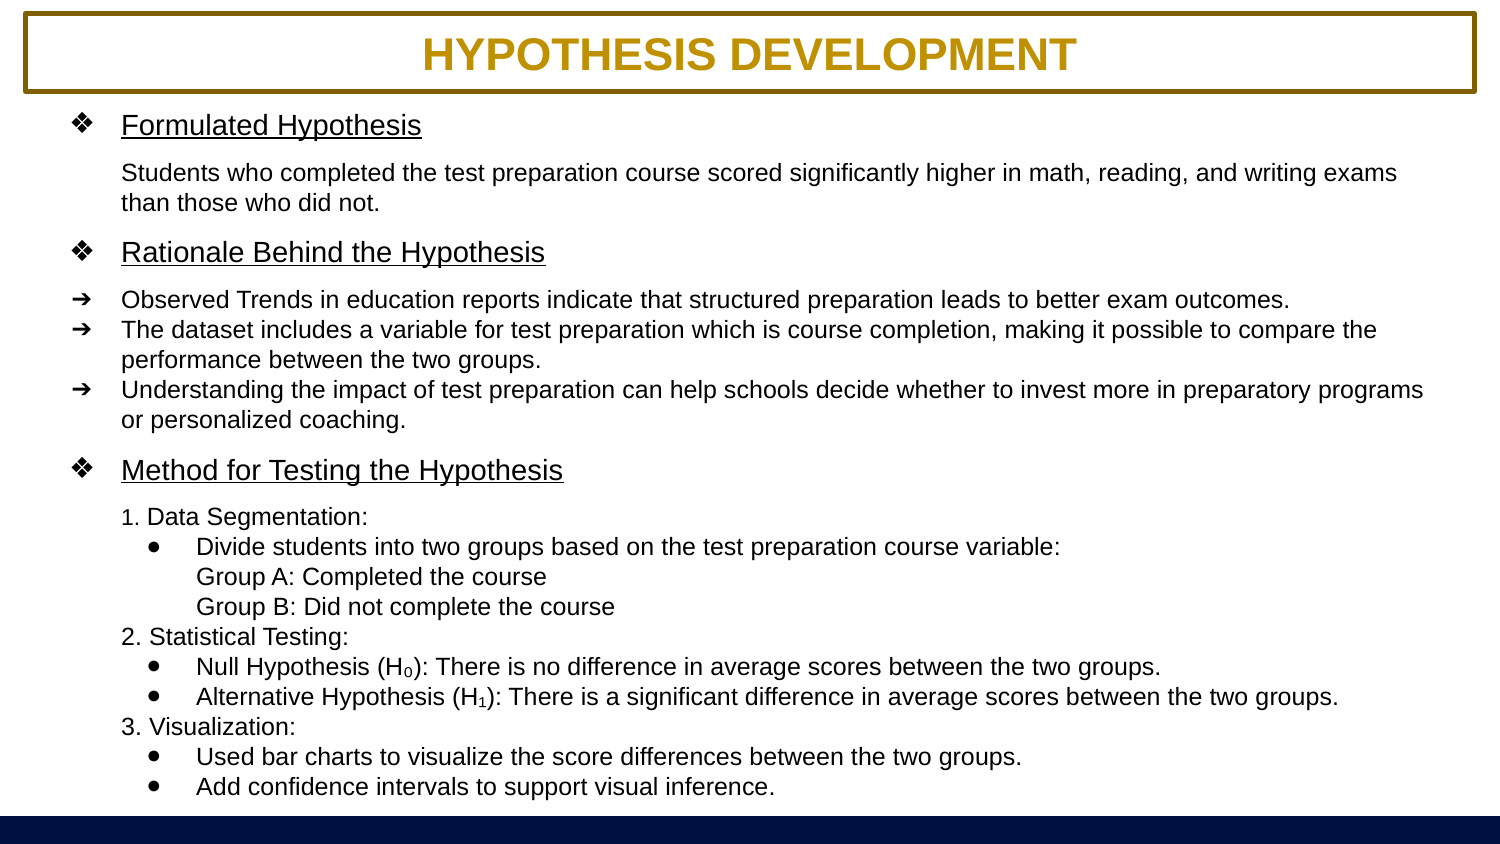

HYPOTHESIS DEVELOPMENT
Formulated Hypothesis

Students who completed the test preparation course scored significantly higher in math, reading, and writing exams than those who did not.

Rationale Behind the Hypothesis

Observed Trends in education reports indicate that structured preparation leads to better exam outcomes.
The dataset includes a variable for test preparation which is course completion, making it possible to compare the performance between the two groups.
Understanding the impact of test preparation can help schools decide whether to invest more in preparatory programs or personalized coaching.

Method for Testing the Hypothesis

1. Data Segmentation:
Divide students into two groups based on the test preparation course variable:
Group A: Completed the course
Group B: Did not complete the course
2. Statistical Testing:
Null Hypothesis (H₀): There is no difference in average scores between the two groups.
Alternative Hypothesis (H₁): There is a significant difference in average scores between the two groups.
3. Visualization:
Used bar charts to visualize the score differences between the two groups.
Add confidence intervals to support visual inference.